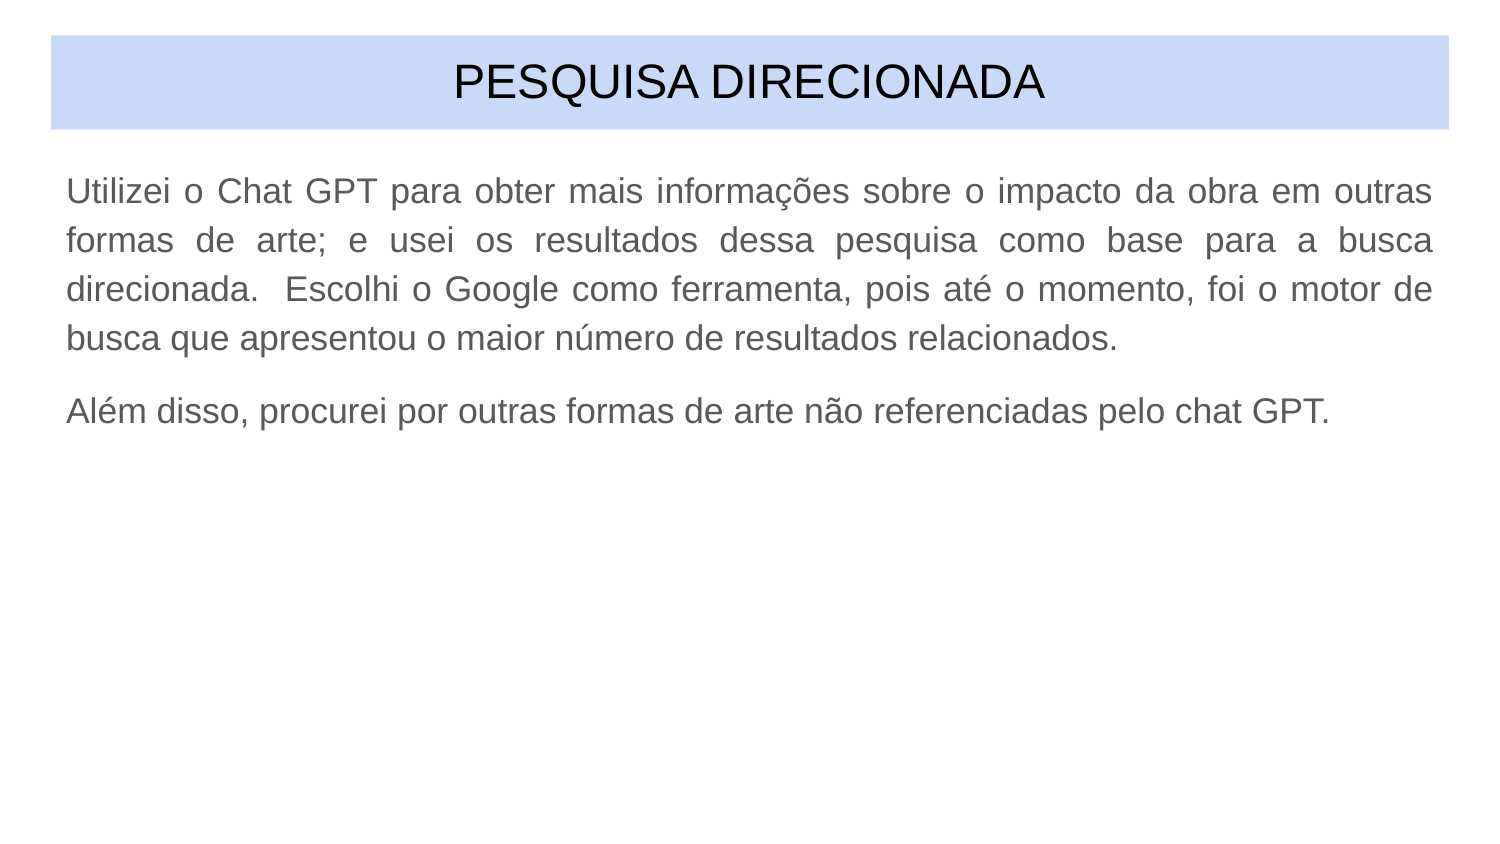

# PESQUISA DIRECIONADA
Utilizei o Chat GPT para obter mais informações sobre o impacto da obra em outras formas de arte; e usei os resultados dessa pesquisa como base para a busca direcionada.  Escolhi o Google como ferramenta, pois até o momento, foi o motor de busca que apresentou o maior número de resultados relacionados.
Além disso, procurei por outras formas de arte não referenciadas pelo chat GPT.